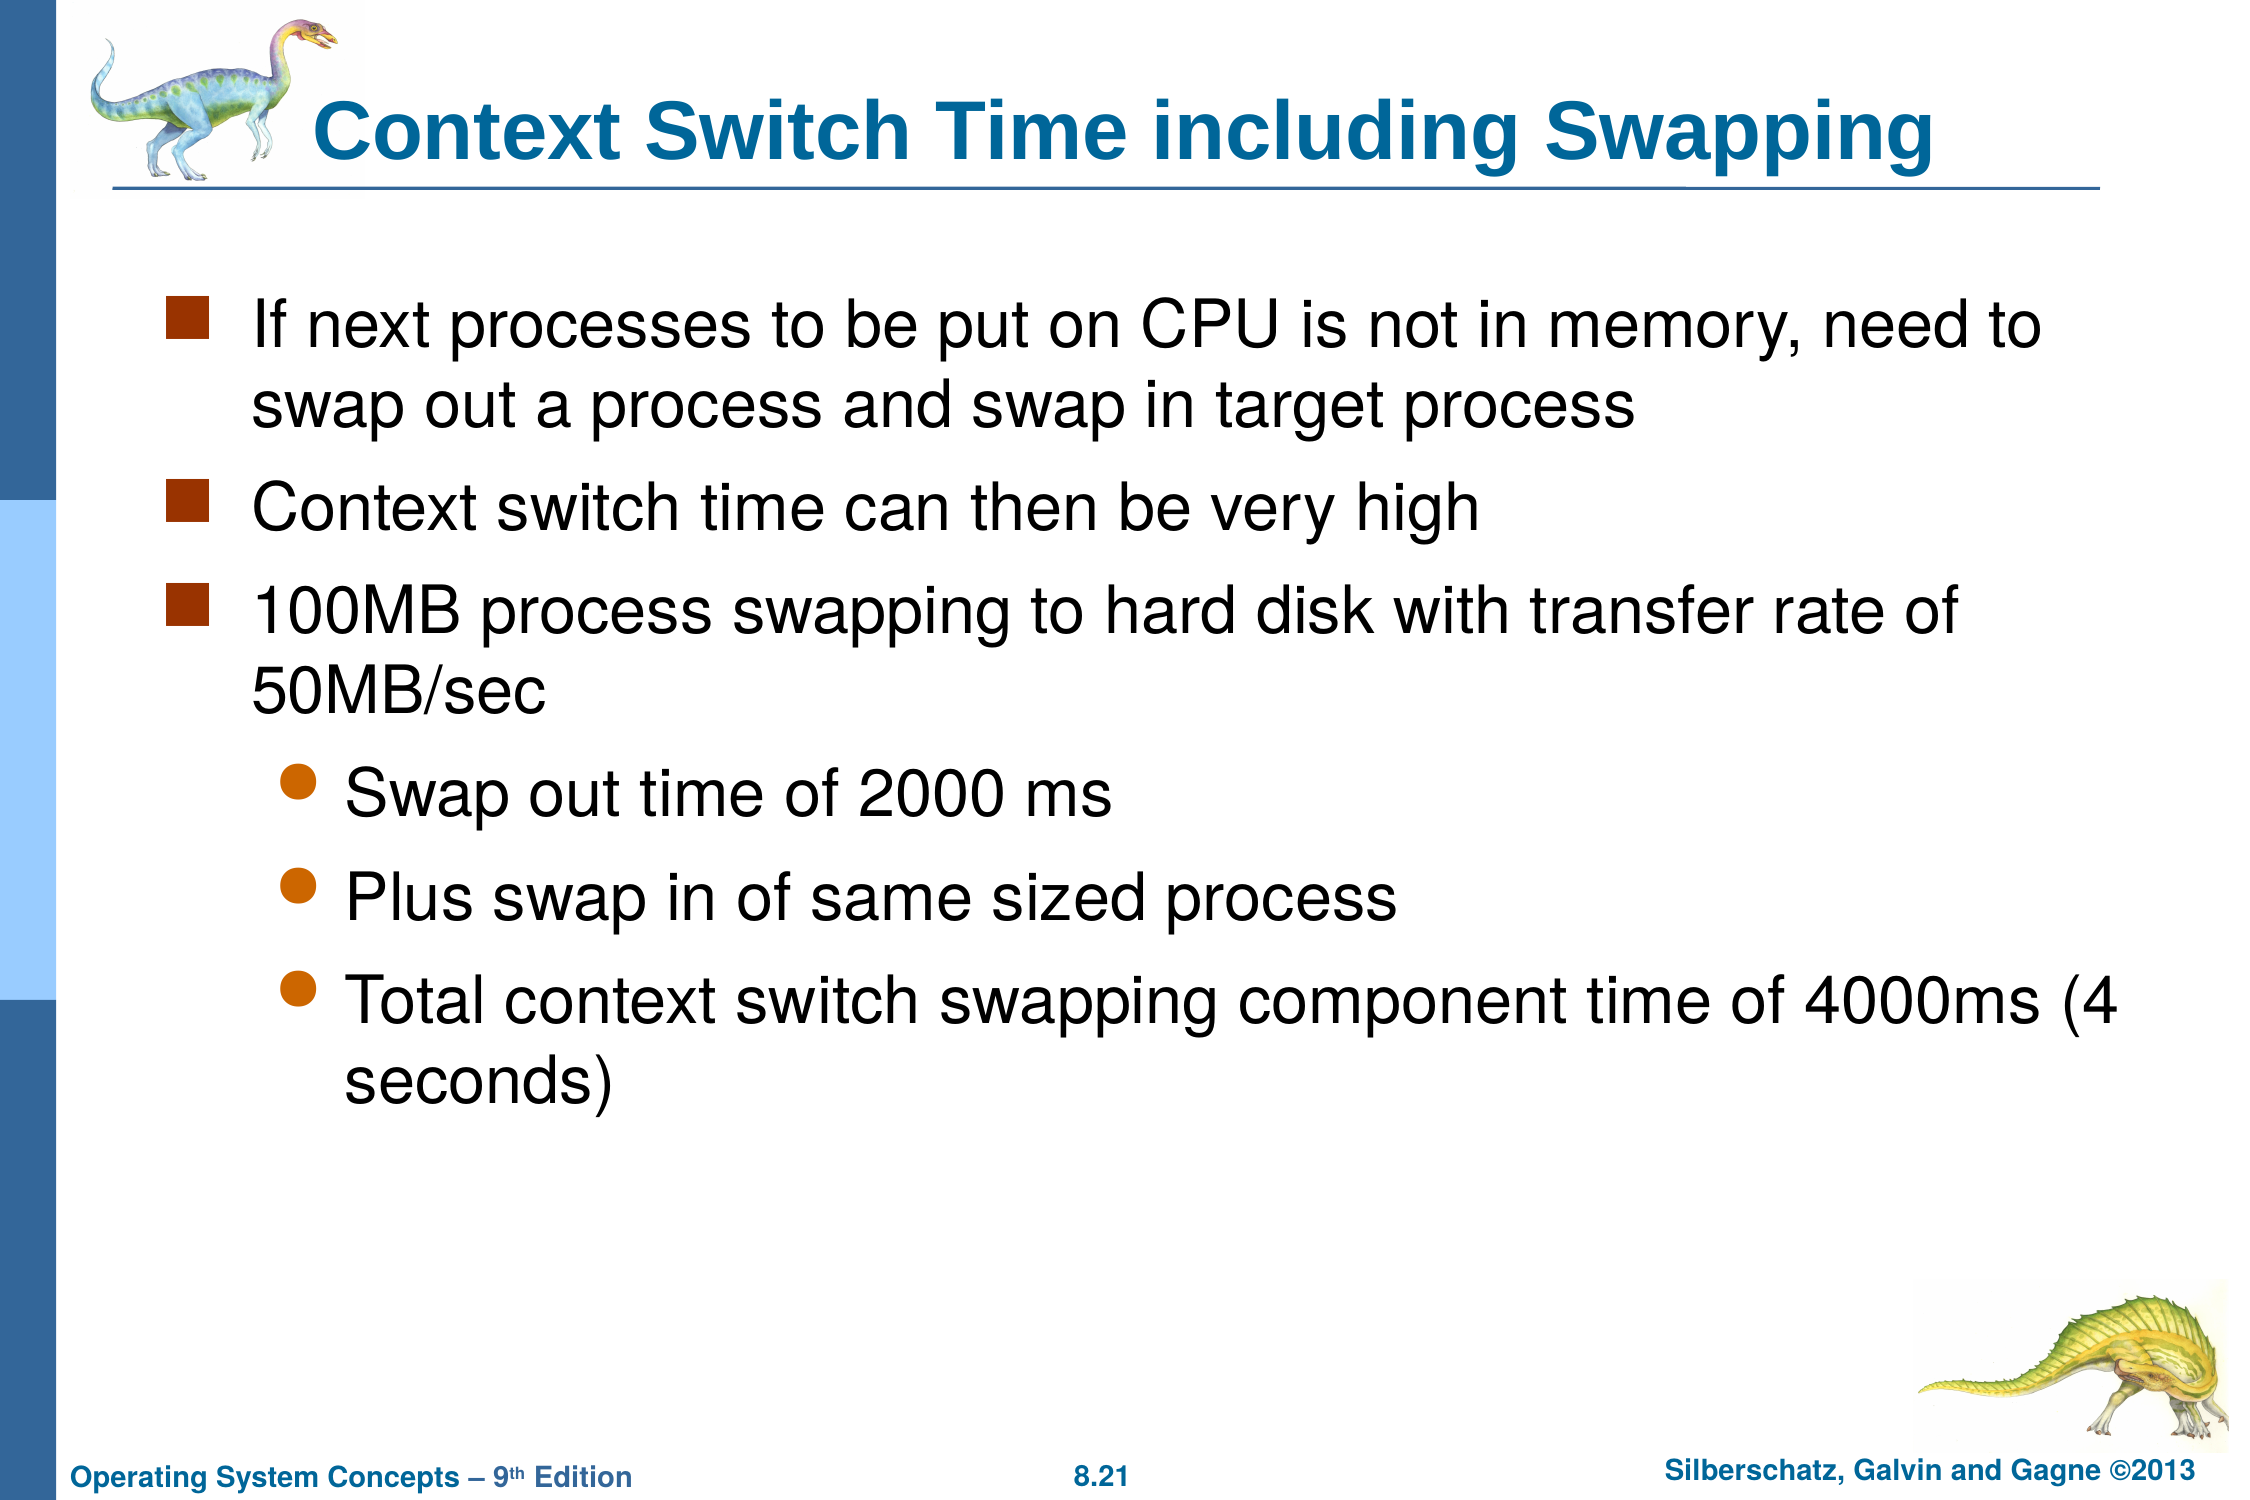

# Context Switch Time including Swapping
If next processes to be put on CPU is not in memory, need to swap out a process and swap in target process
Context switch time can then be very high
100MB process swapping to hard disk with transfer rate of 50MB/sec
Swap out time of 2000 ms
Plus swap in of same sized process
Total context switch swapping component time of 4000ms (4 seconds)